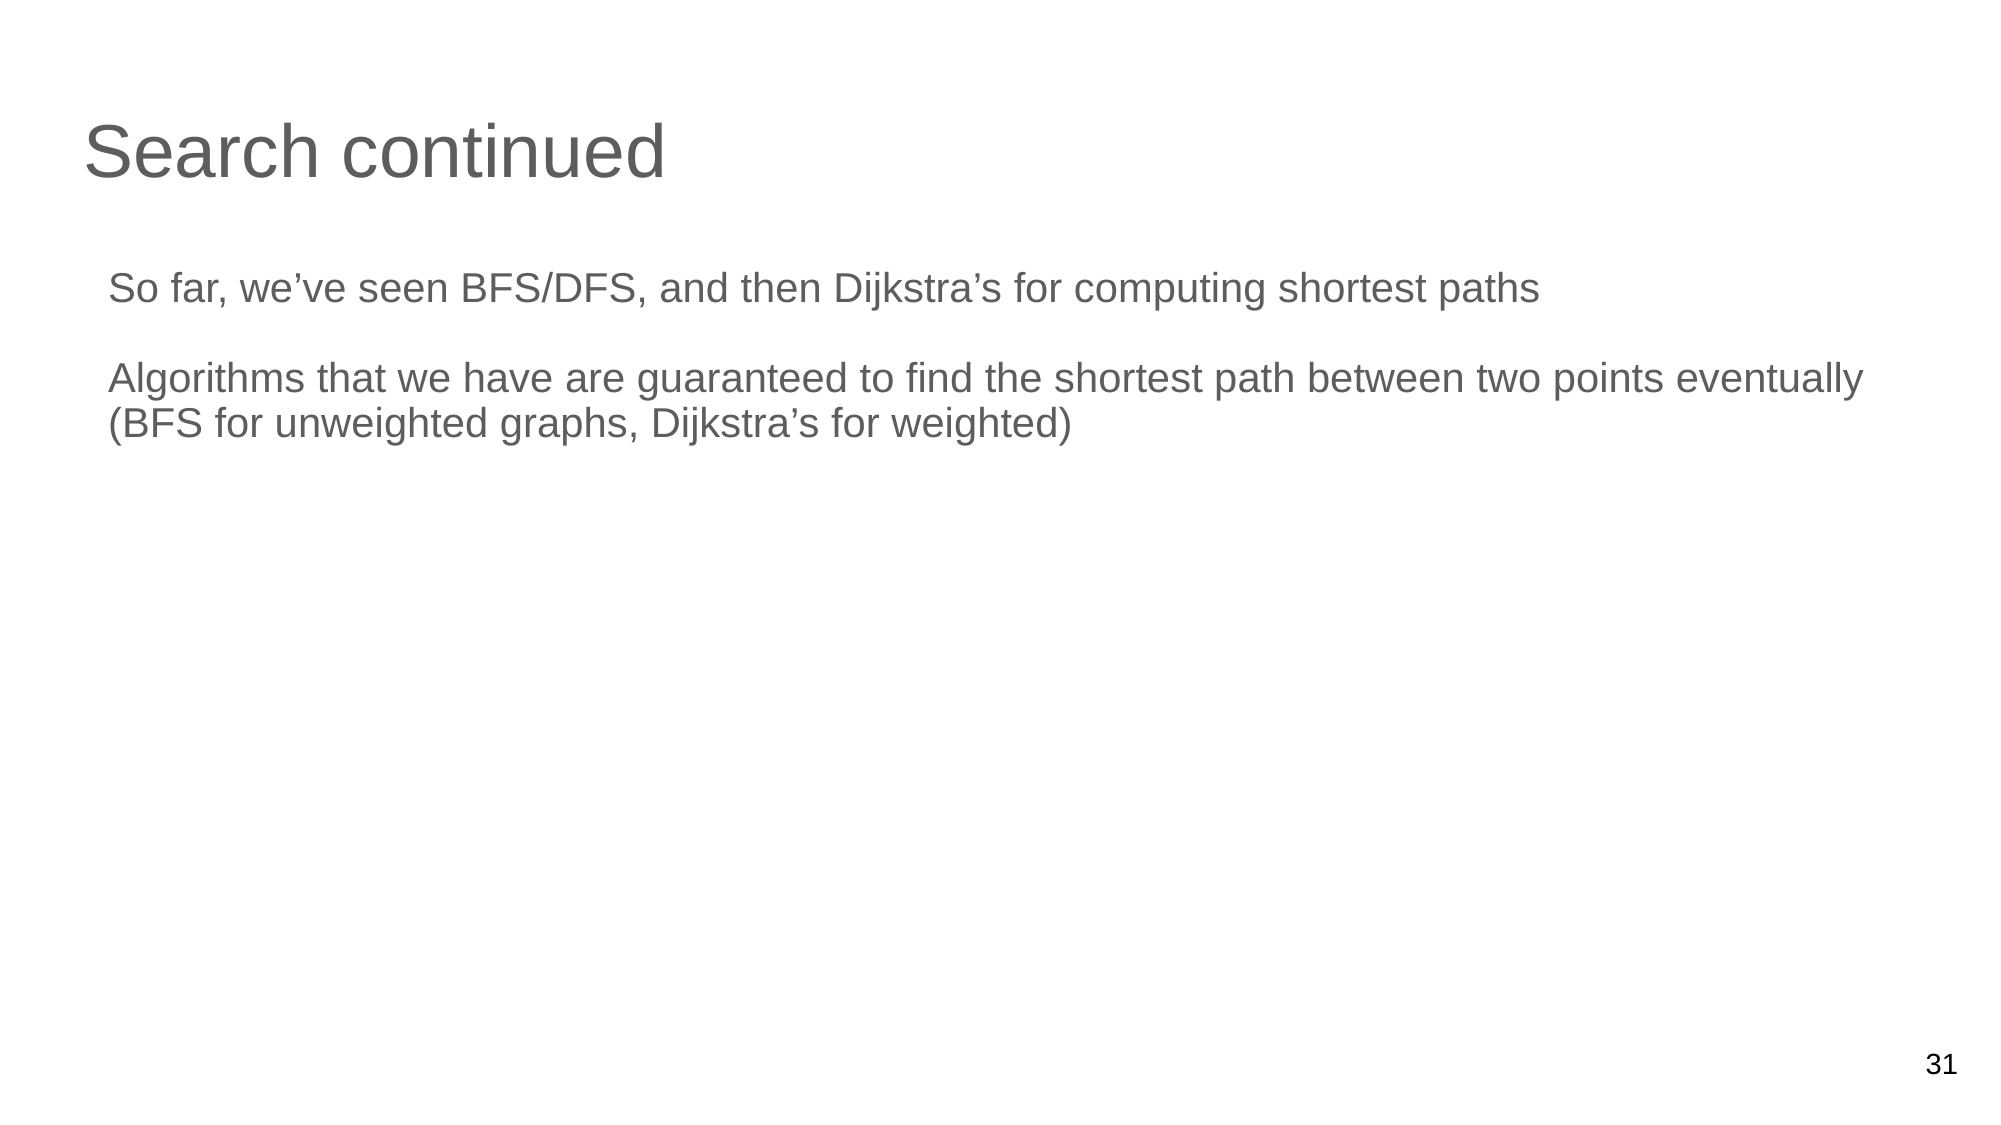

# Search continued
So far, we’ve seen BFS/DFS, and then Dijkstra’s for computing shortest paths

Algorithms that we have are guaranteed to find the shortest path between two points eventually (BFS for unweighted graphs, Dijkstra’s for weighted)
31